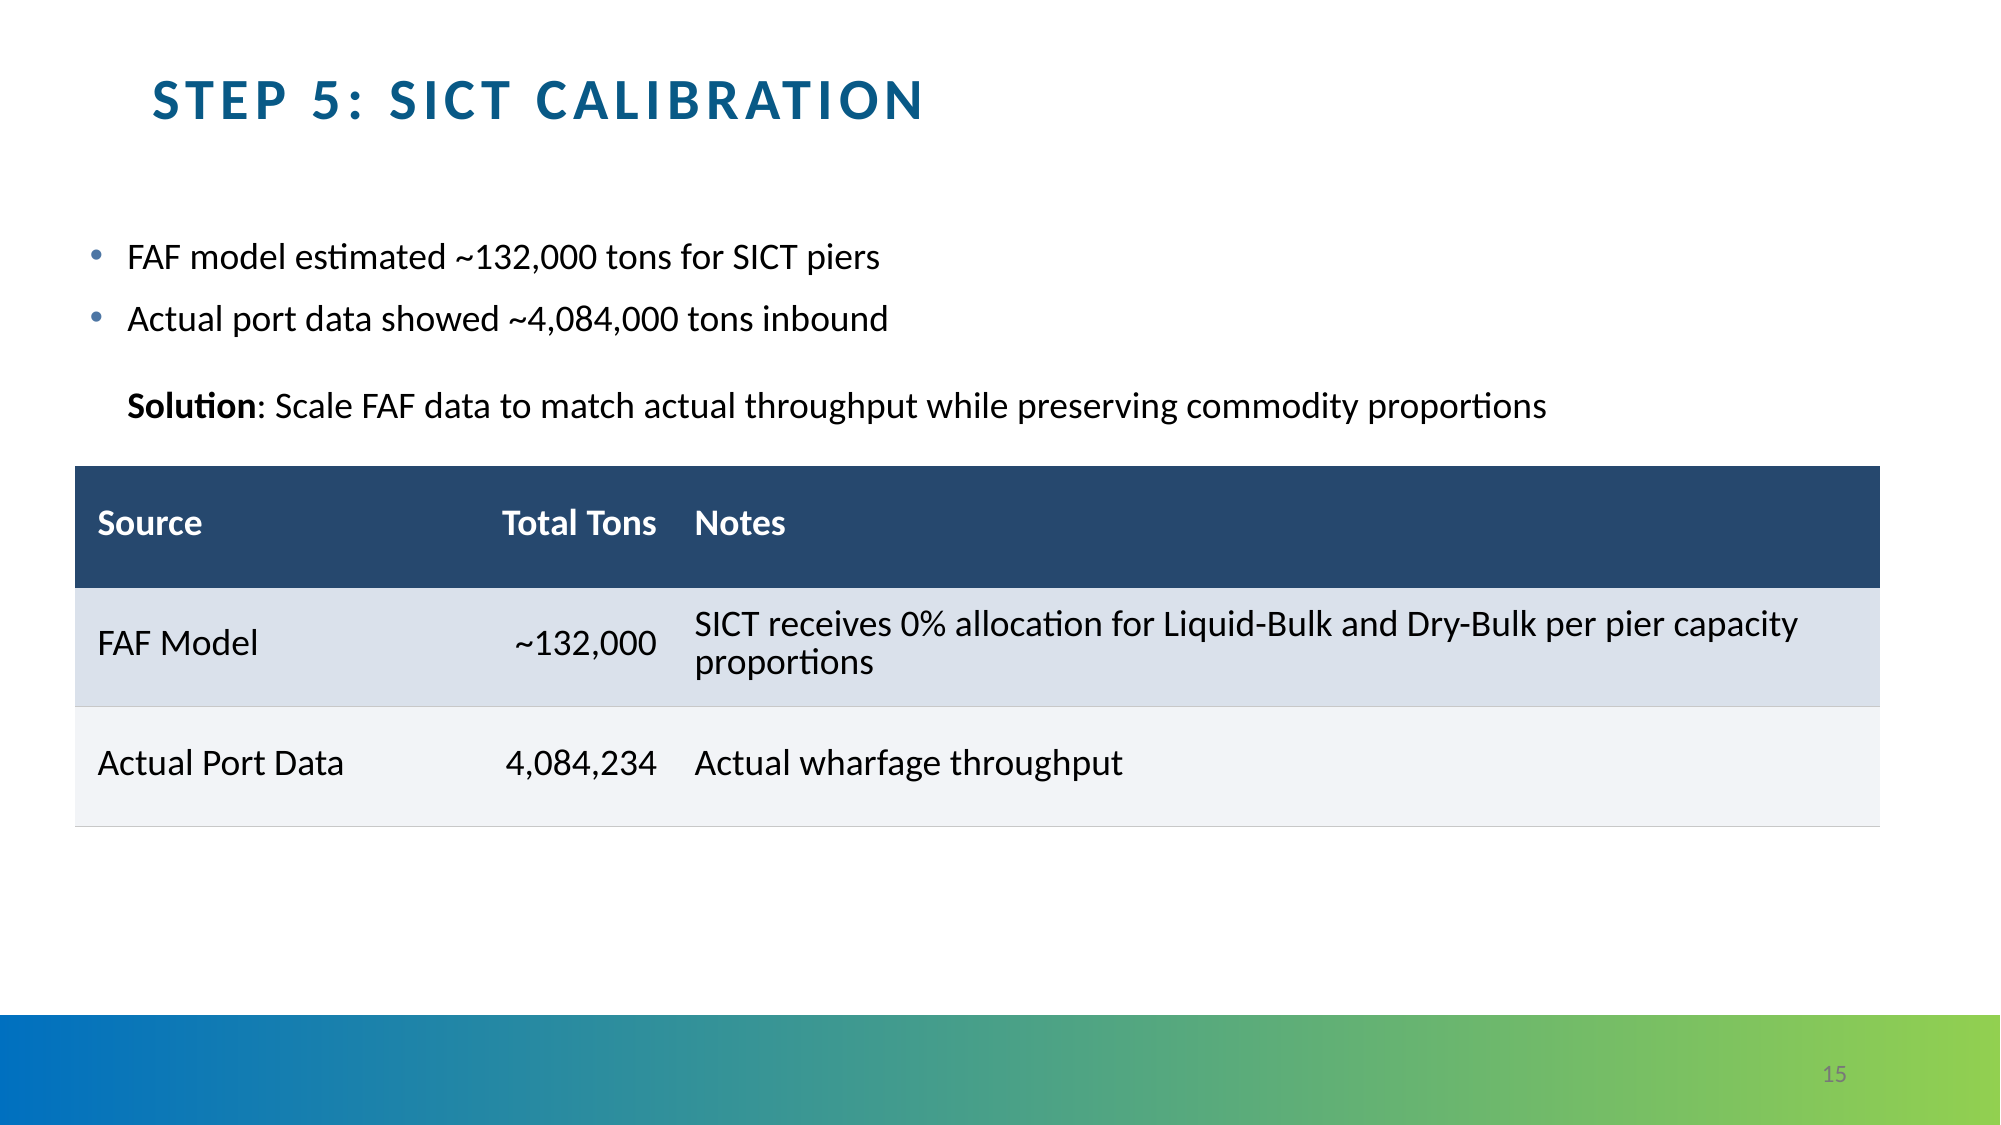

# Step 5: SICT Calibration
FAF model estimated ~132,000 tons for SICT piers
Actual port data showed ~4,084,000 tons inbound
Solution: Scale FAF data to match actual throughput while preserving commodity proportions
| Source | Total Tons | Notes |
| --- | --- | --- |
| FAF Model | ~132,000 | SICT receives 0% allocation for Liquid-Bulk and Dry-Bulk per pier capacity proportions |
| Actual Port Data | 4,084,234 | Actual wharfage throughput |
15